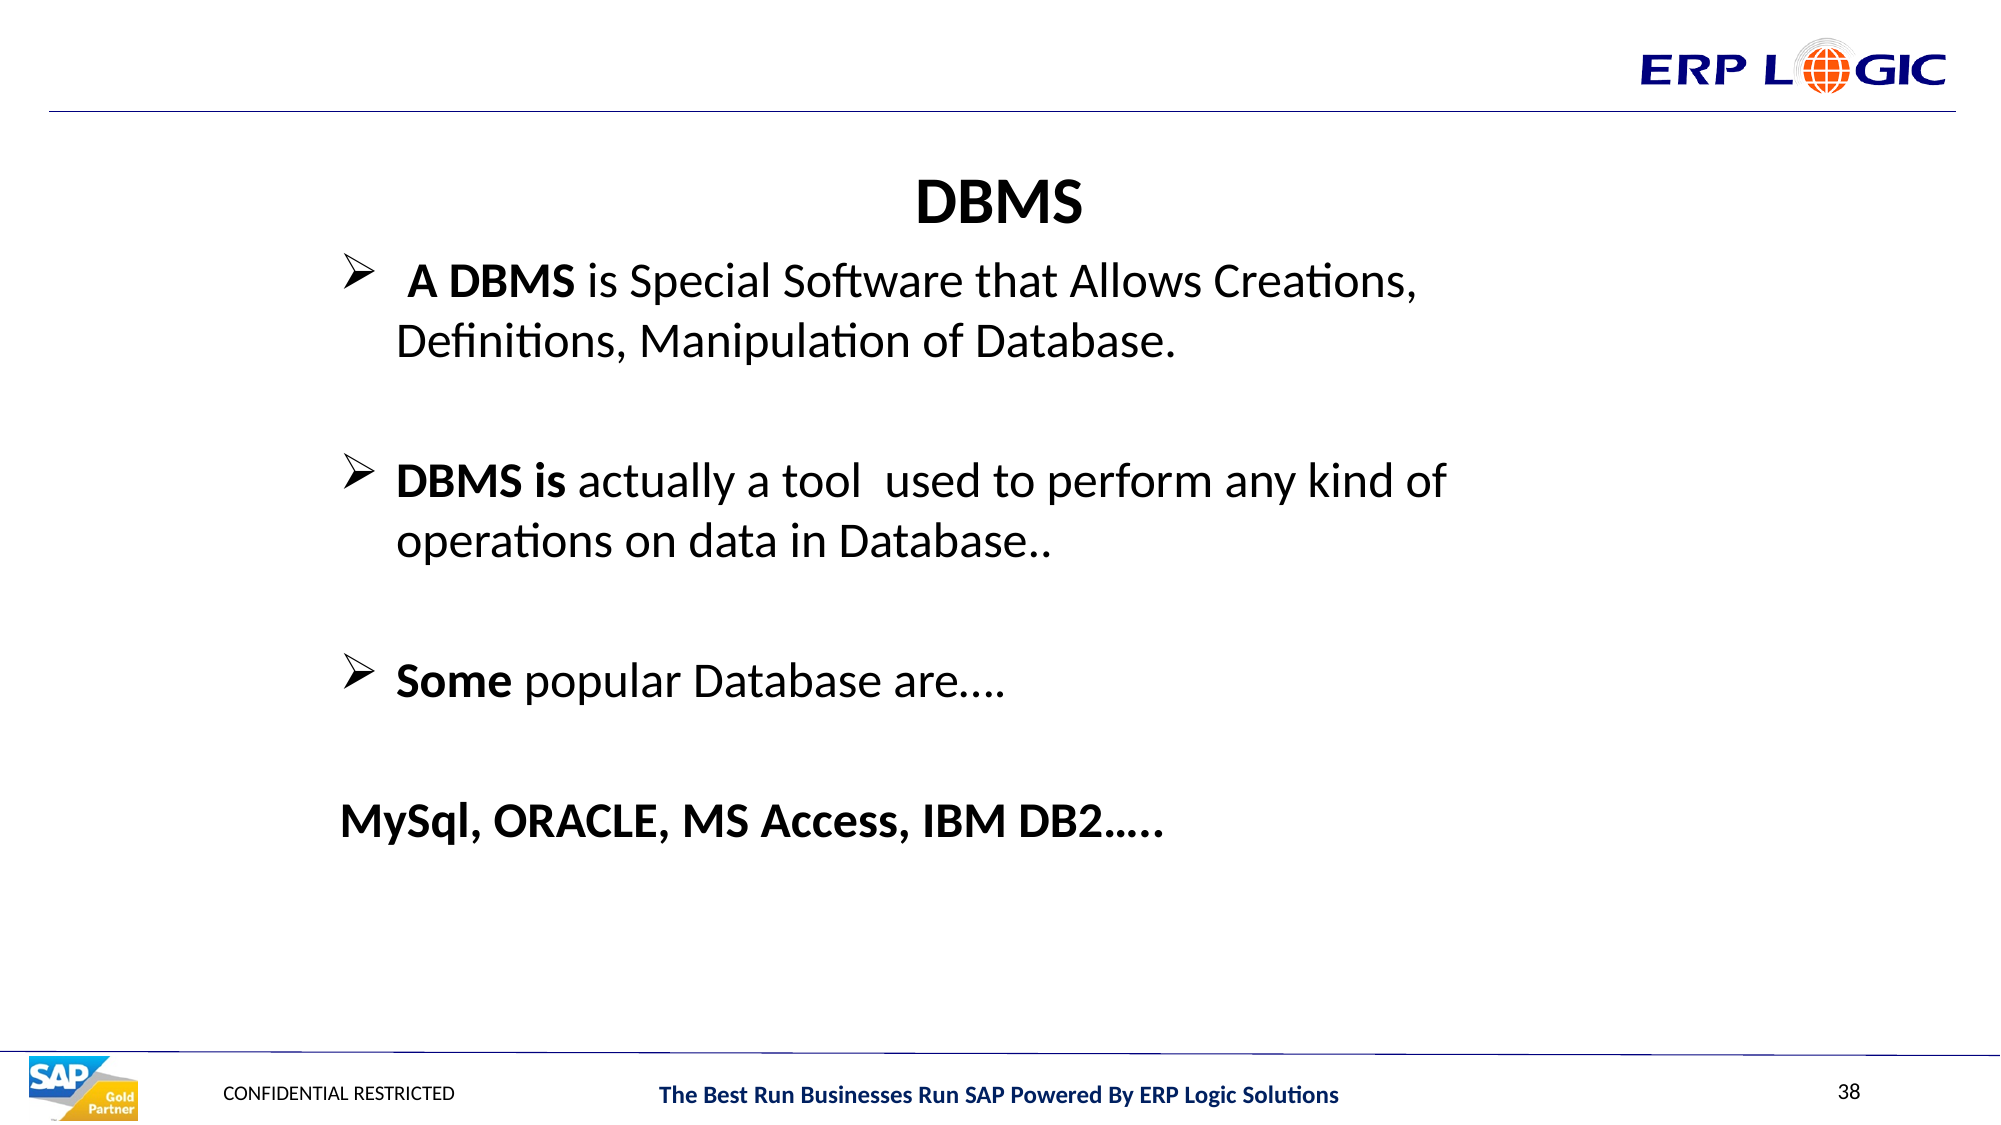

DBMS
 A DBMS is Special Software that Allows Creations,  Definitions, Manipulation of Database.

DBMS is actually a tool  used to perform any kind of operations on data in Database..

Some popular Database are….

MySql, ORACLE, MS Access, IBM DB2…..